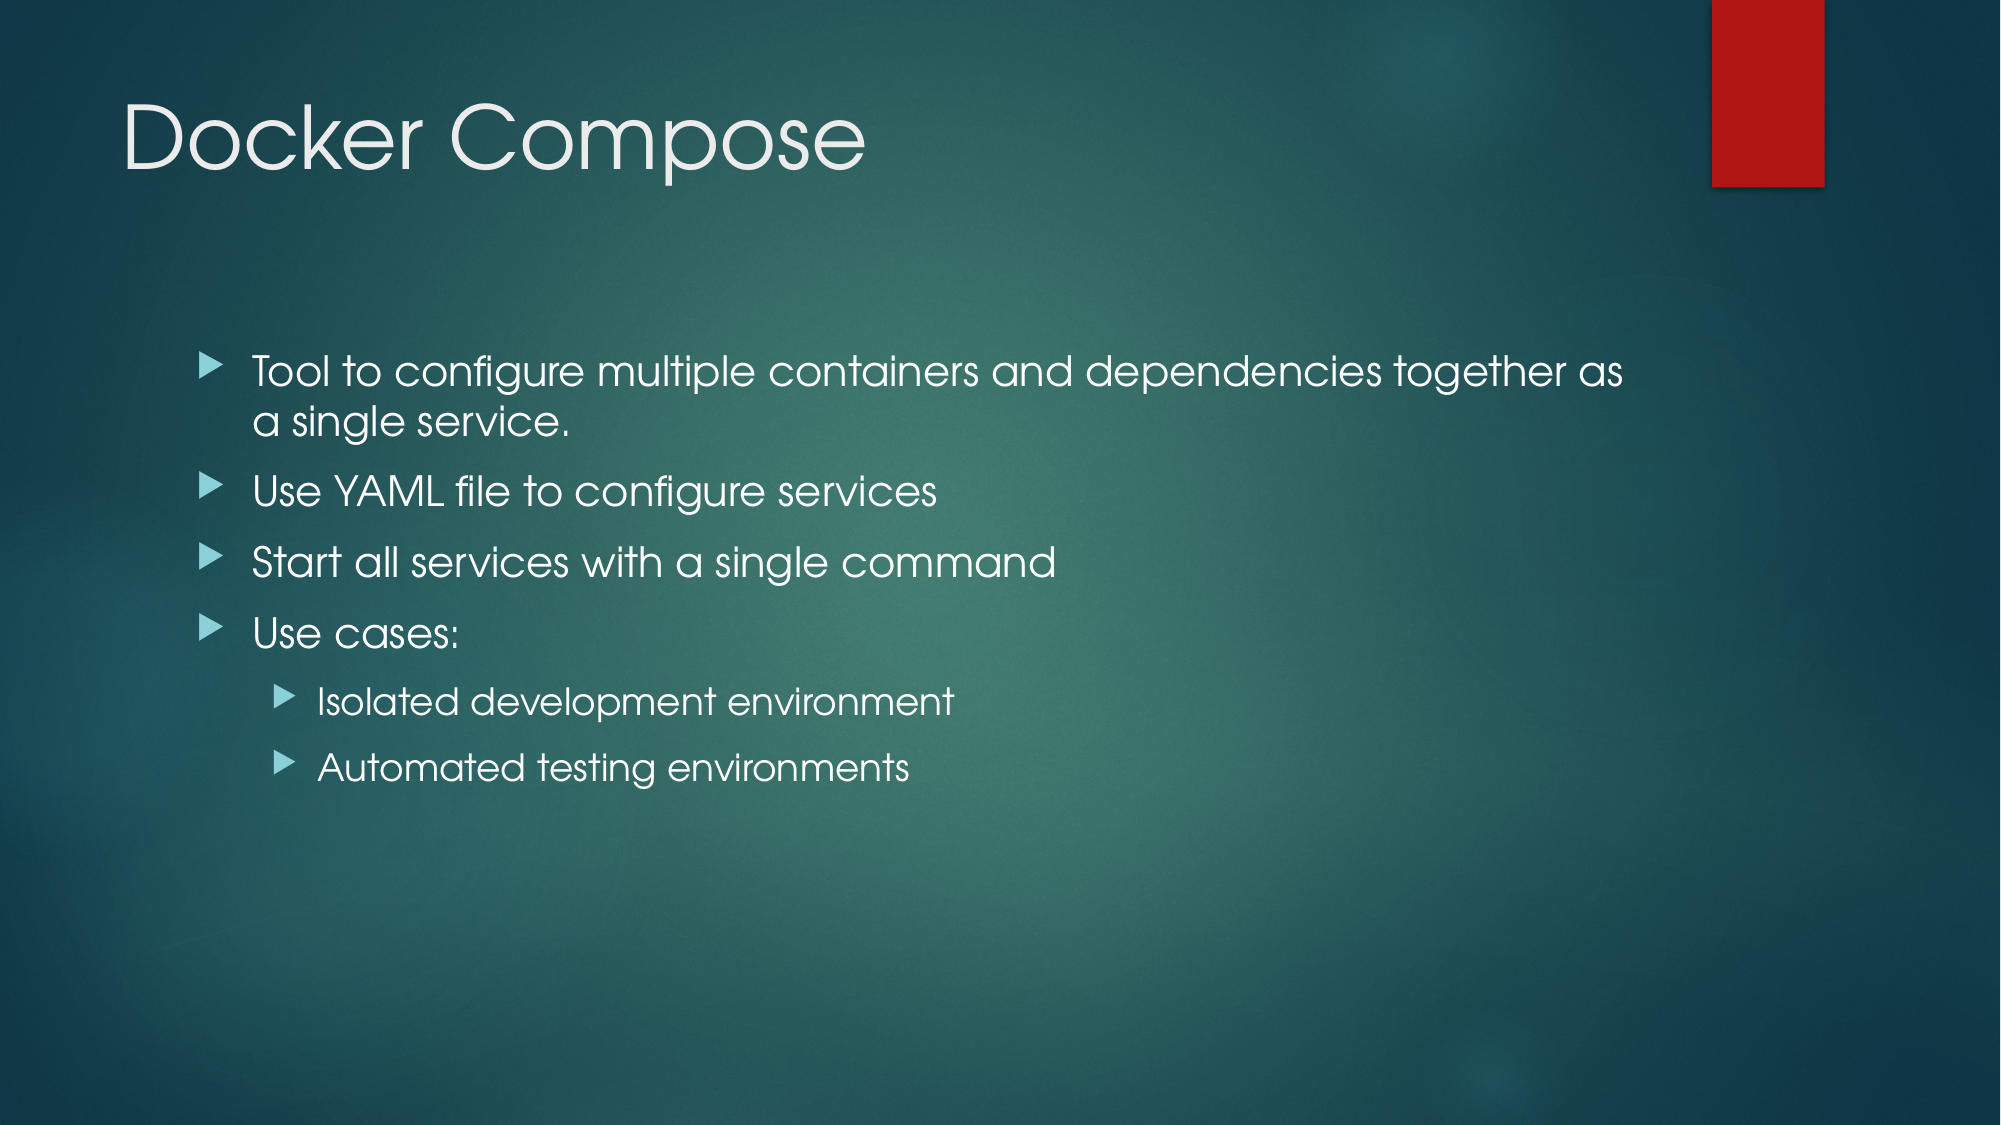

# Docker Compose
Tool to configure multiple containers and dependencies together as a single service.
Use YAML file to configure services
Start all services with a single command
Use cases:
Isolated development environment
Automated testing environments